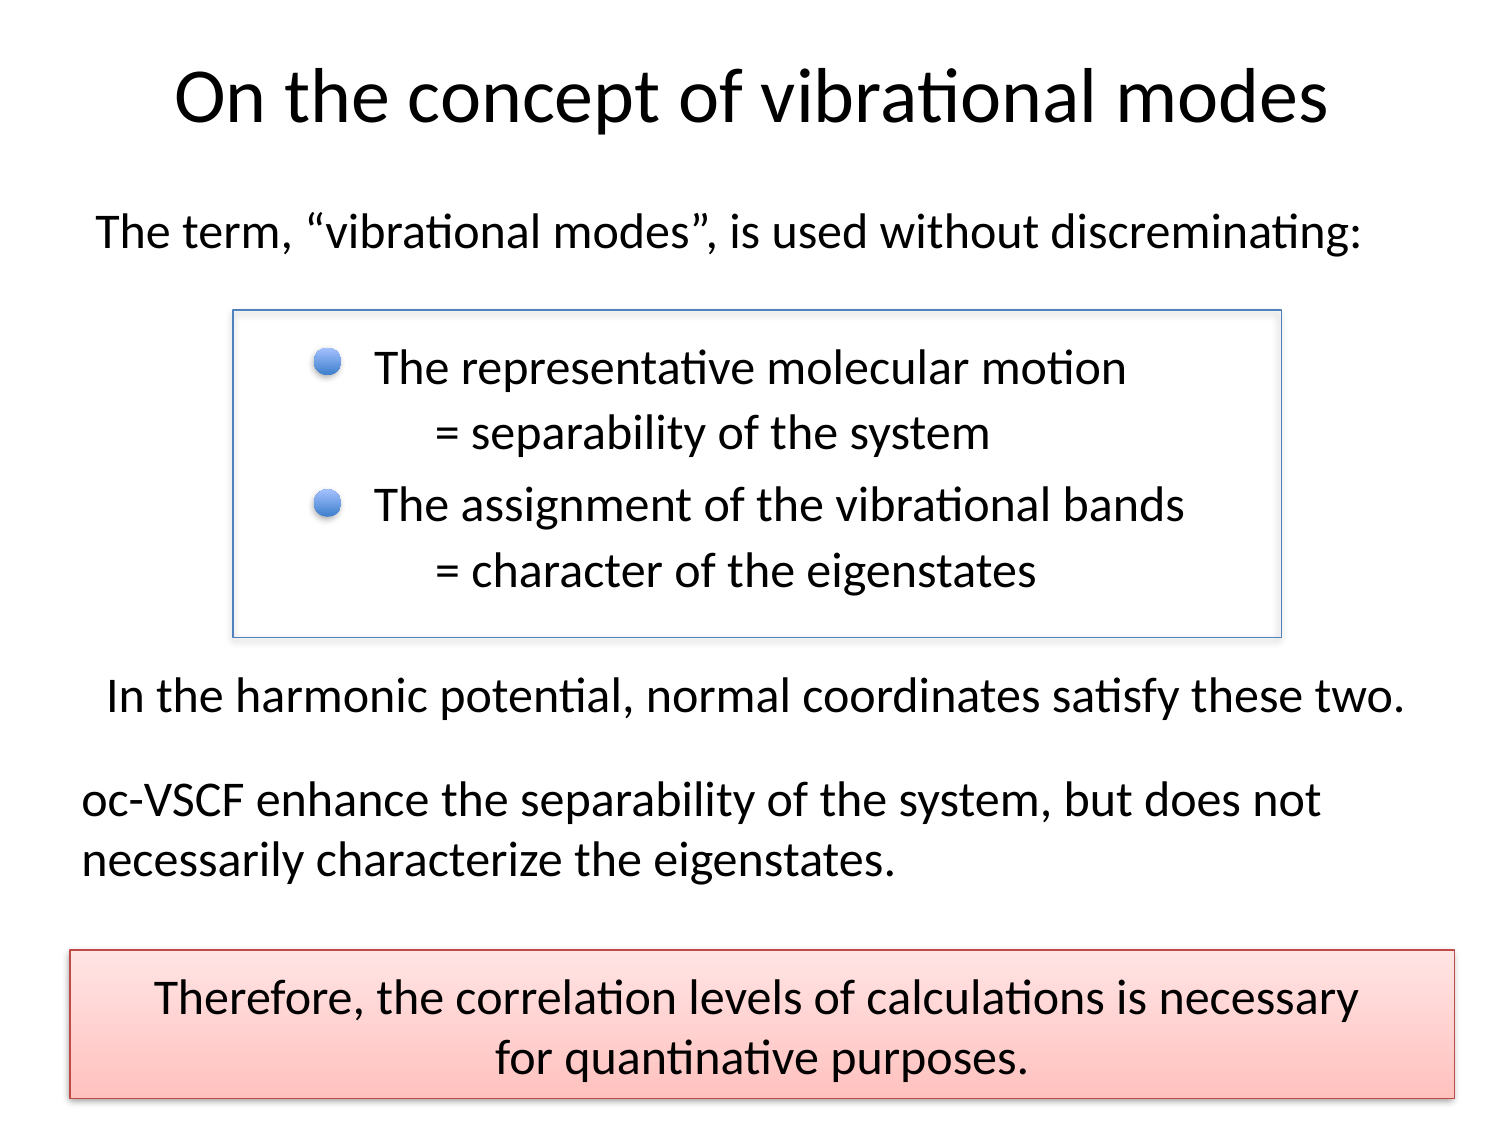

# On the concept of vibrational modes
The term, “vibrational modes”, is used without discreminating:

The representative molecular motion

= separability of the system
The assignment of the vibrational bands

= character of the eigenstates
In the harmonic potential, normal coordinates satisfy these two.
oc-VSCF enhance the separability of the system, but does not necessarily characterize the eigenstates.
Therefore, the correlation levels of calculations is necessary
for quantinative purposes.